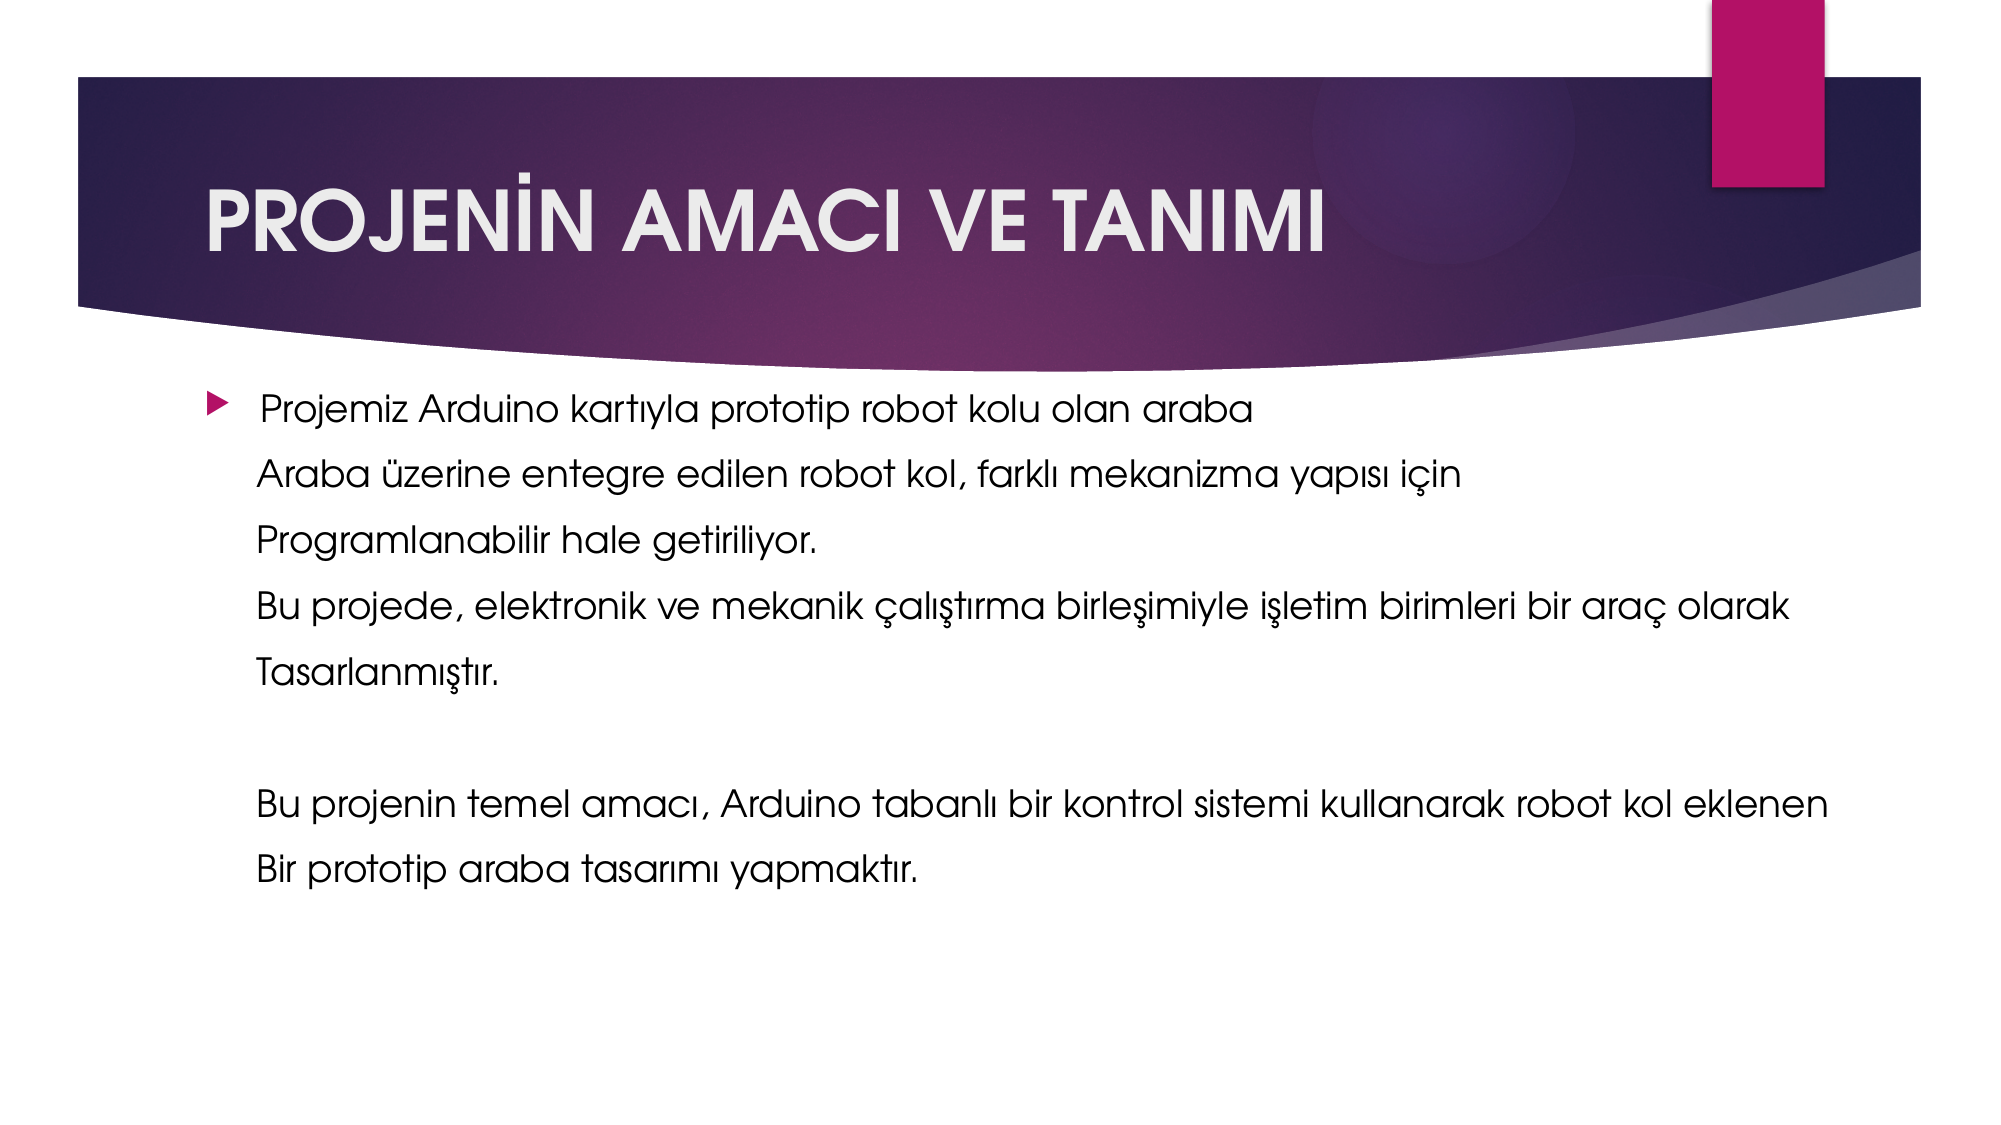

# PROJENİN AMACI VE TANIMI
Projemiz Arduino kartıyla prototip robot kolu olan araba
     Araba üzerine entegre edilen robot kol, farklı mekanizma yapısı için
     Programlanabilir hale getiriliyor.
     Bu projede, elektronik ve mekanik çalıştırma birleşimiyle işletim birimleri bir araç olarak
     Tasarlanmıştır.

     Bu projenin temel amacı, Arduino tabanlı bir kontrol sistemi kullanarak robot kol eklenen
     Bir prototip araba tasarımı yapmaktır.